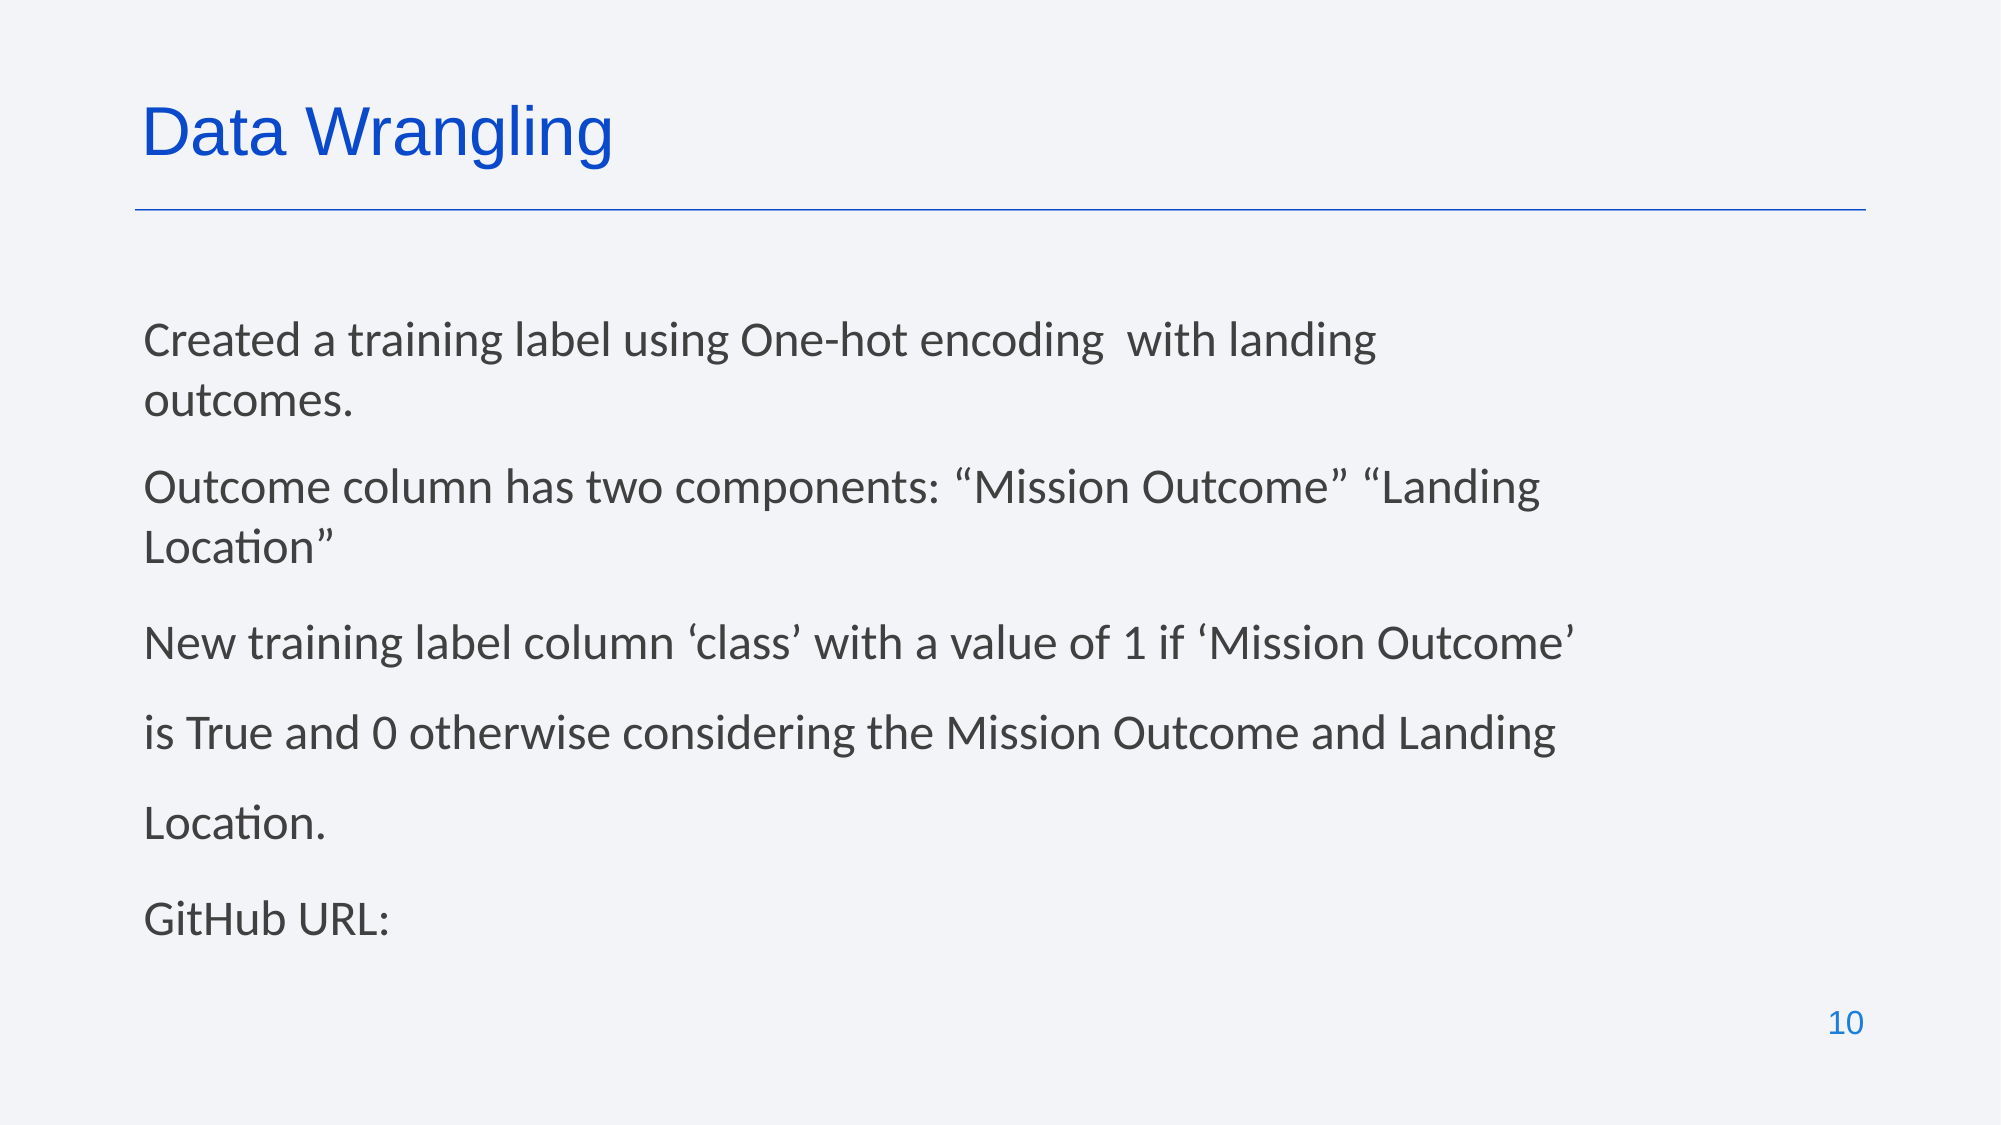

Data Wrangling
Created a training label using One-hot encoding  with landing outcomes.
Outcome column has two components: “Mission Outcome” “Landing Location”
New training label column ‘class’ with a value of 1 if ‘Mission Outcome’ is True and 0 otherwise considering the Mission Outcome and Landing Location.
GitHub URL:
10